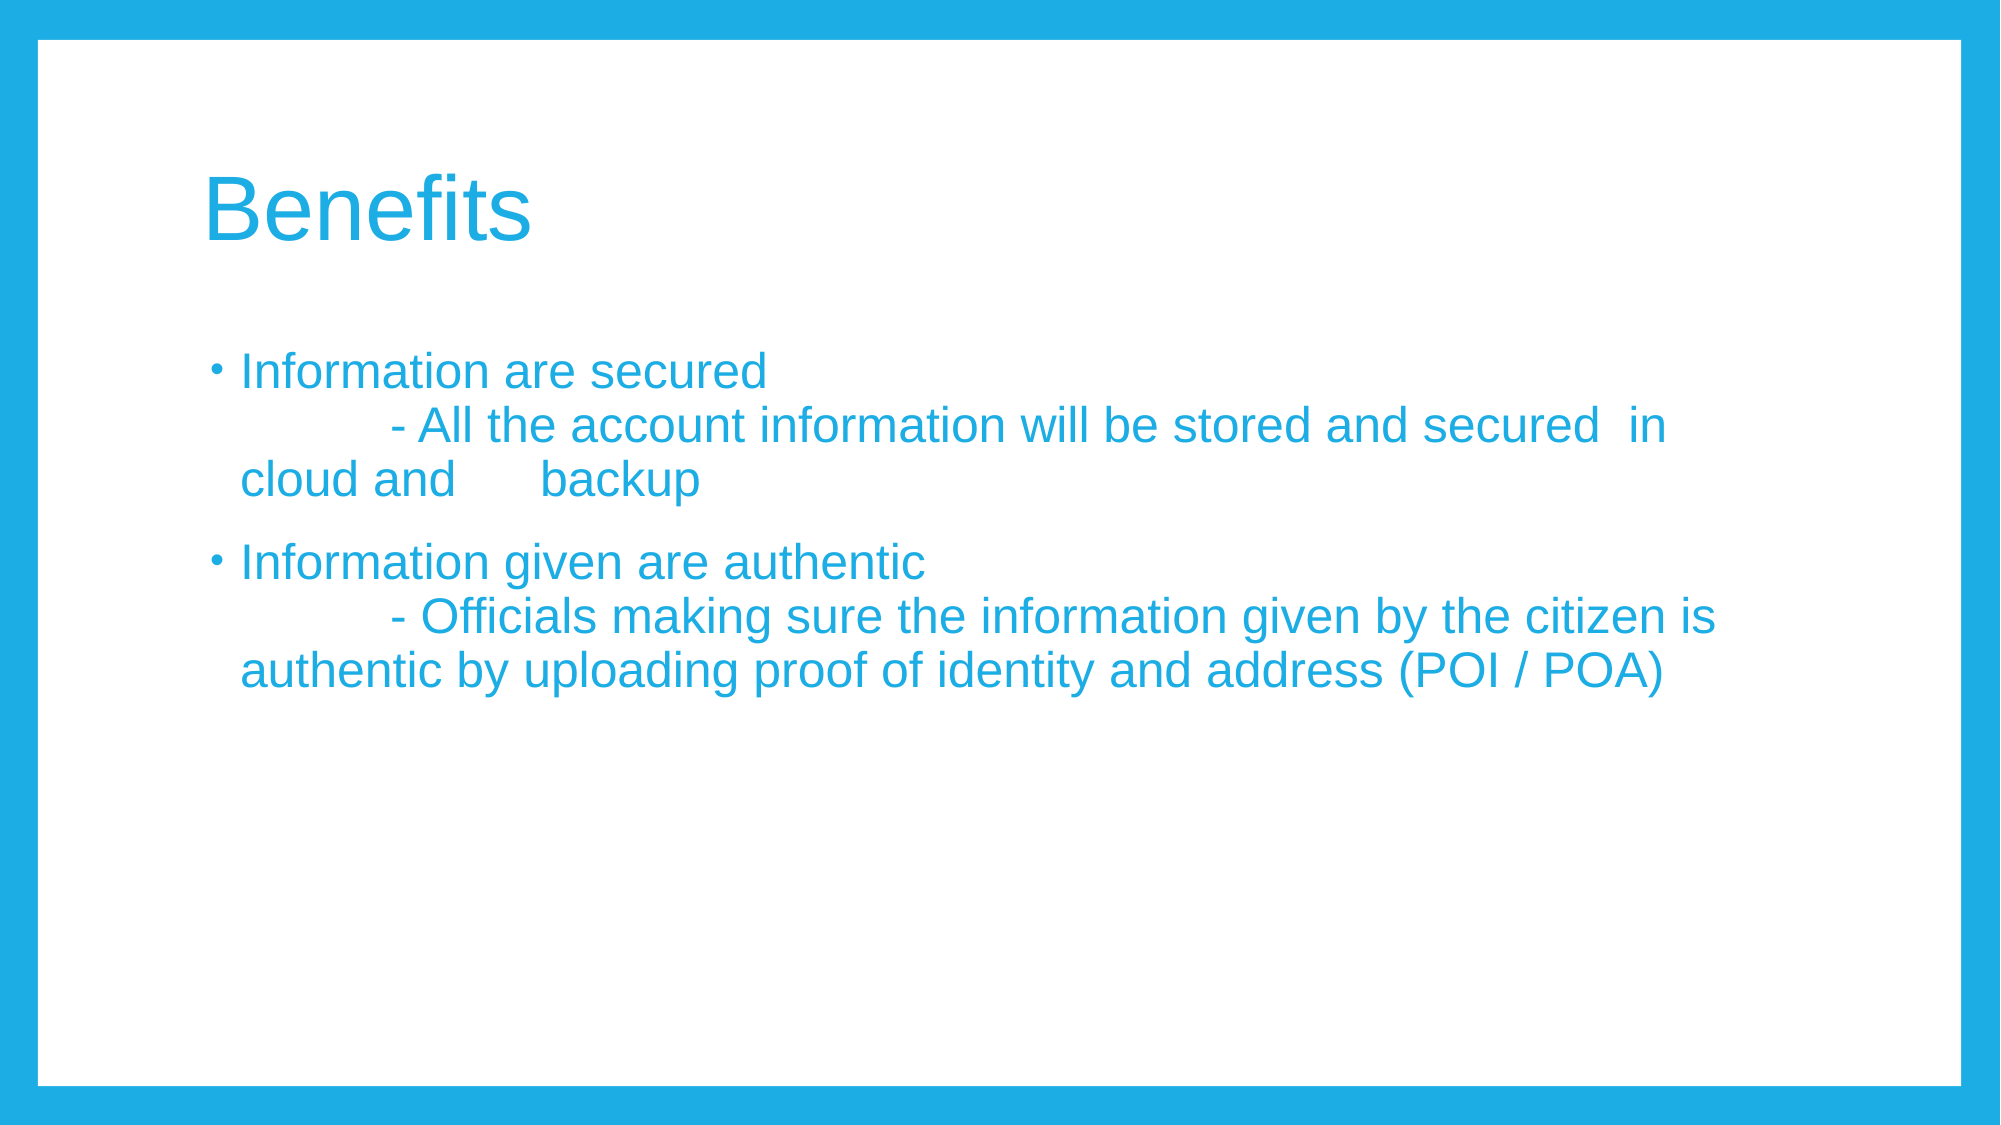

# Benefits
Information are secured
	- All the account information will be stored and secured  in cloud and 	backup
Information given are authentic
	- Officials making sure the information given by the citizen is 	authentic by uploading proof of identity and address (POI / POA)